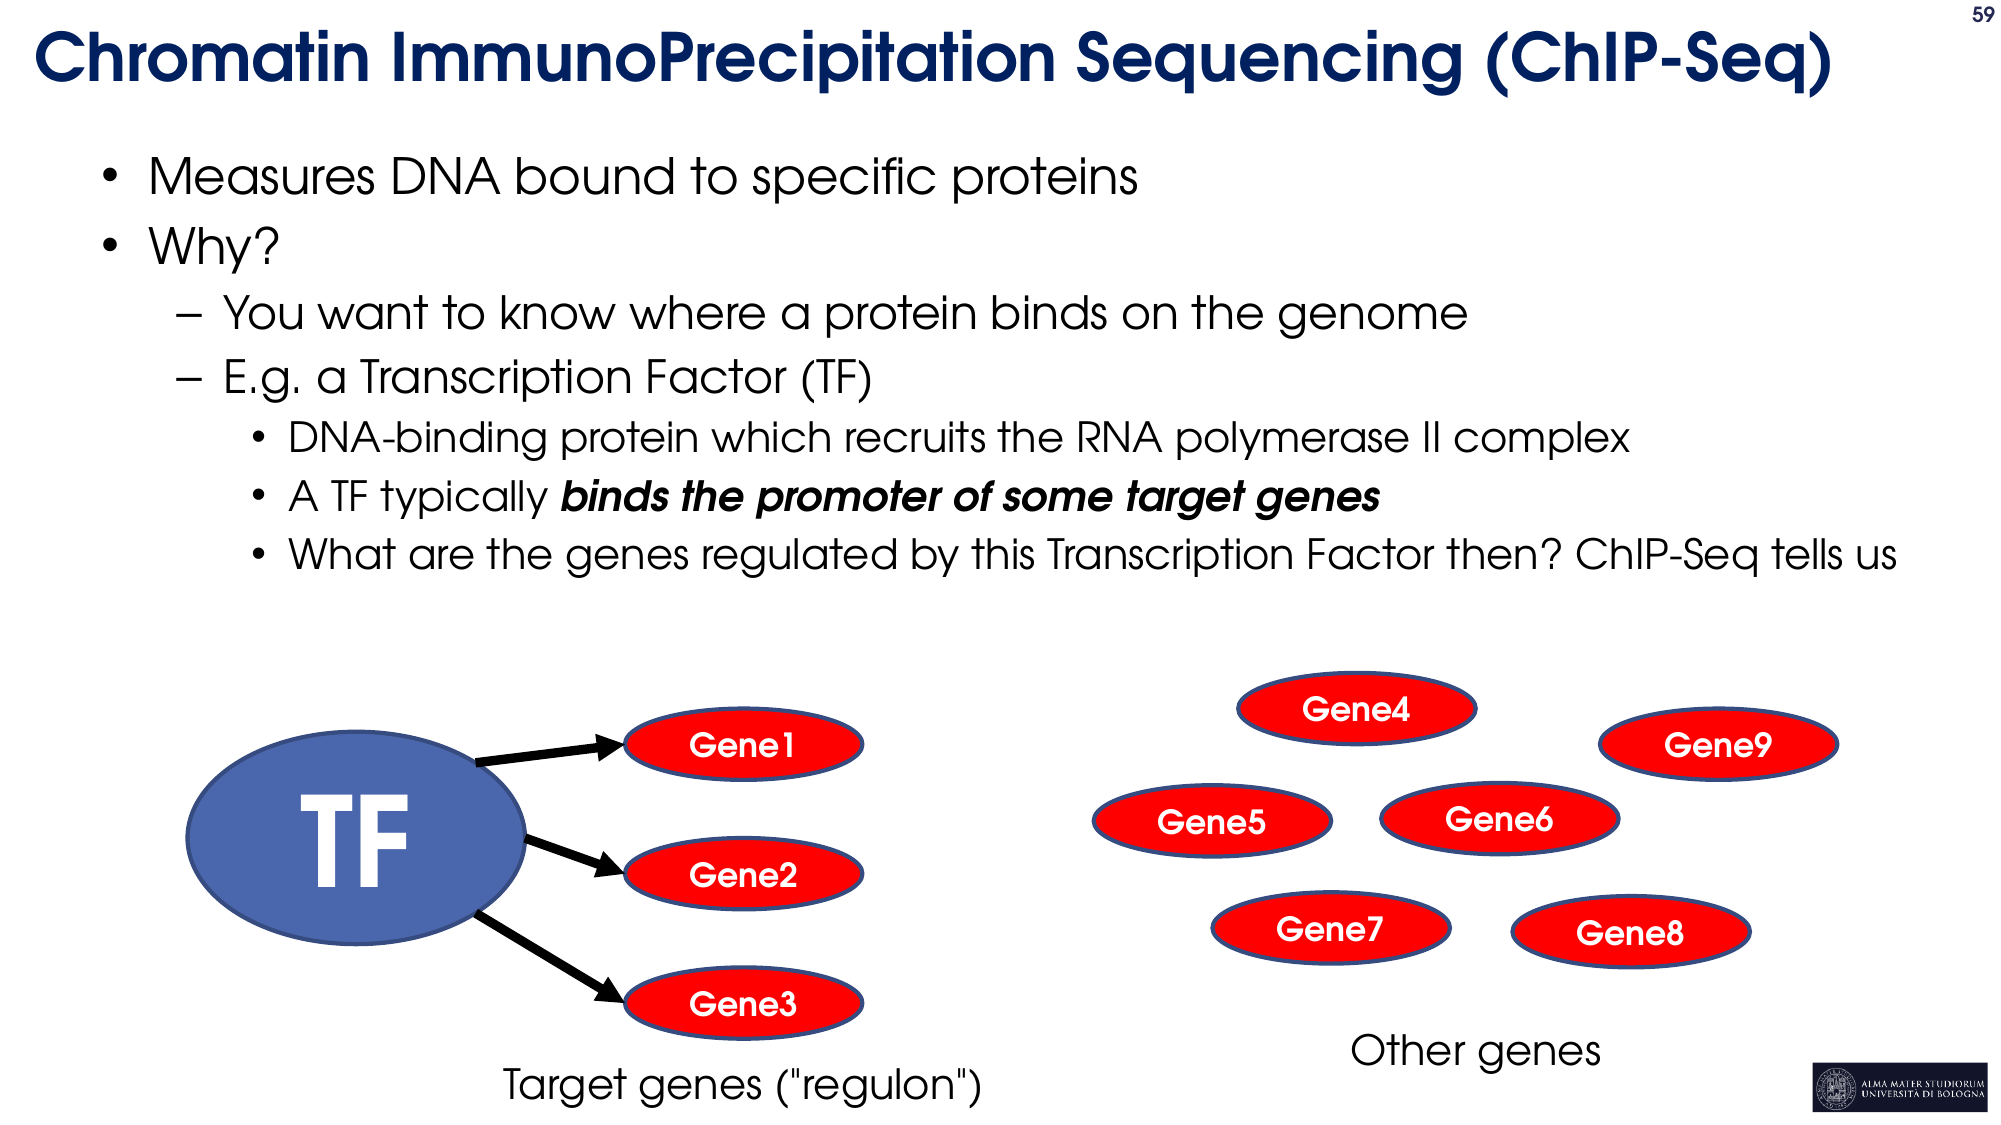

Chromatin ImmunoPrecipitation Sequencing (ChIP-Seq)
Measures DNA bound to specific proteins
Why?
You want to know where a protein binds on the genome
E.g. a Transcription Factor (TF)
DNA-binding protein which recruits the RNA polymerase II complex
A TF typically binds the promoter of some target genes
What are the genes regulated by this Transcription Factor then? ChIP-Seq tells us
Gene4
Gene1
Gene9
TF
Gene6
Gene5
Gene2
Gene7
Gene8
Gene3
Other genes
Target genes ("regulon")